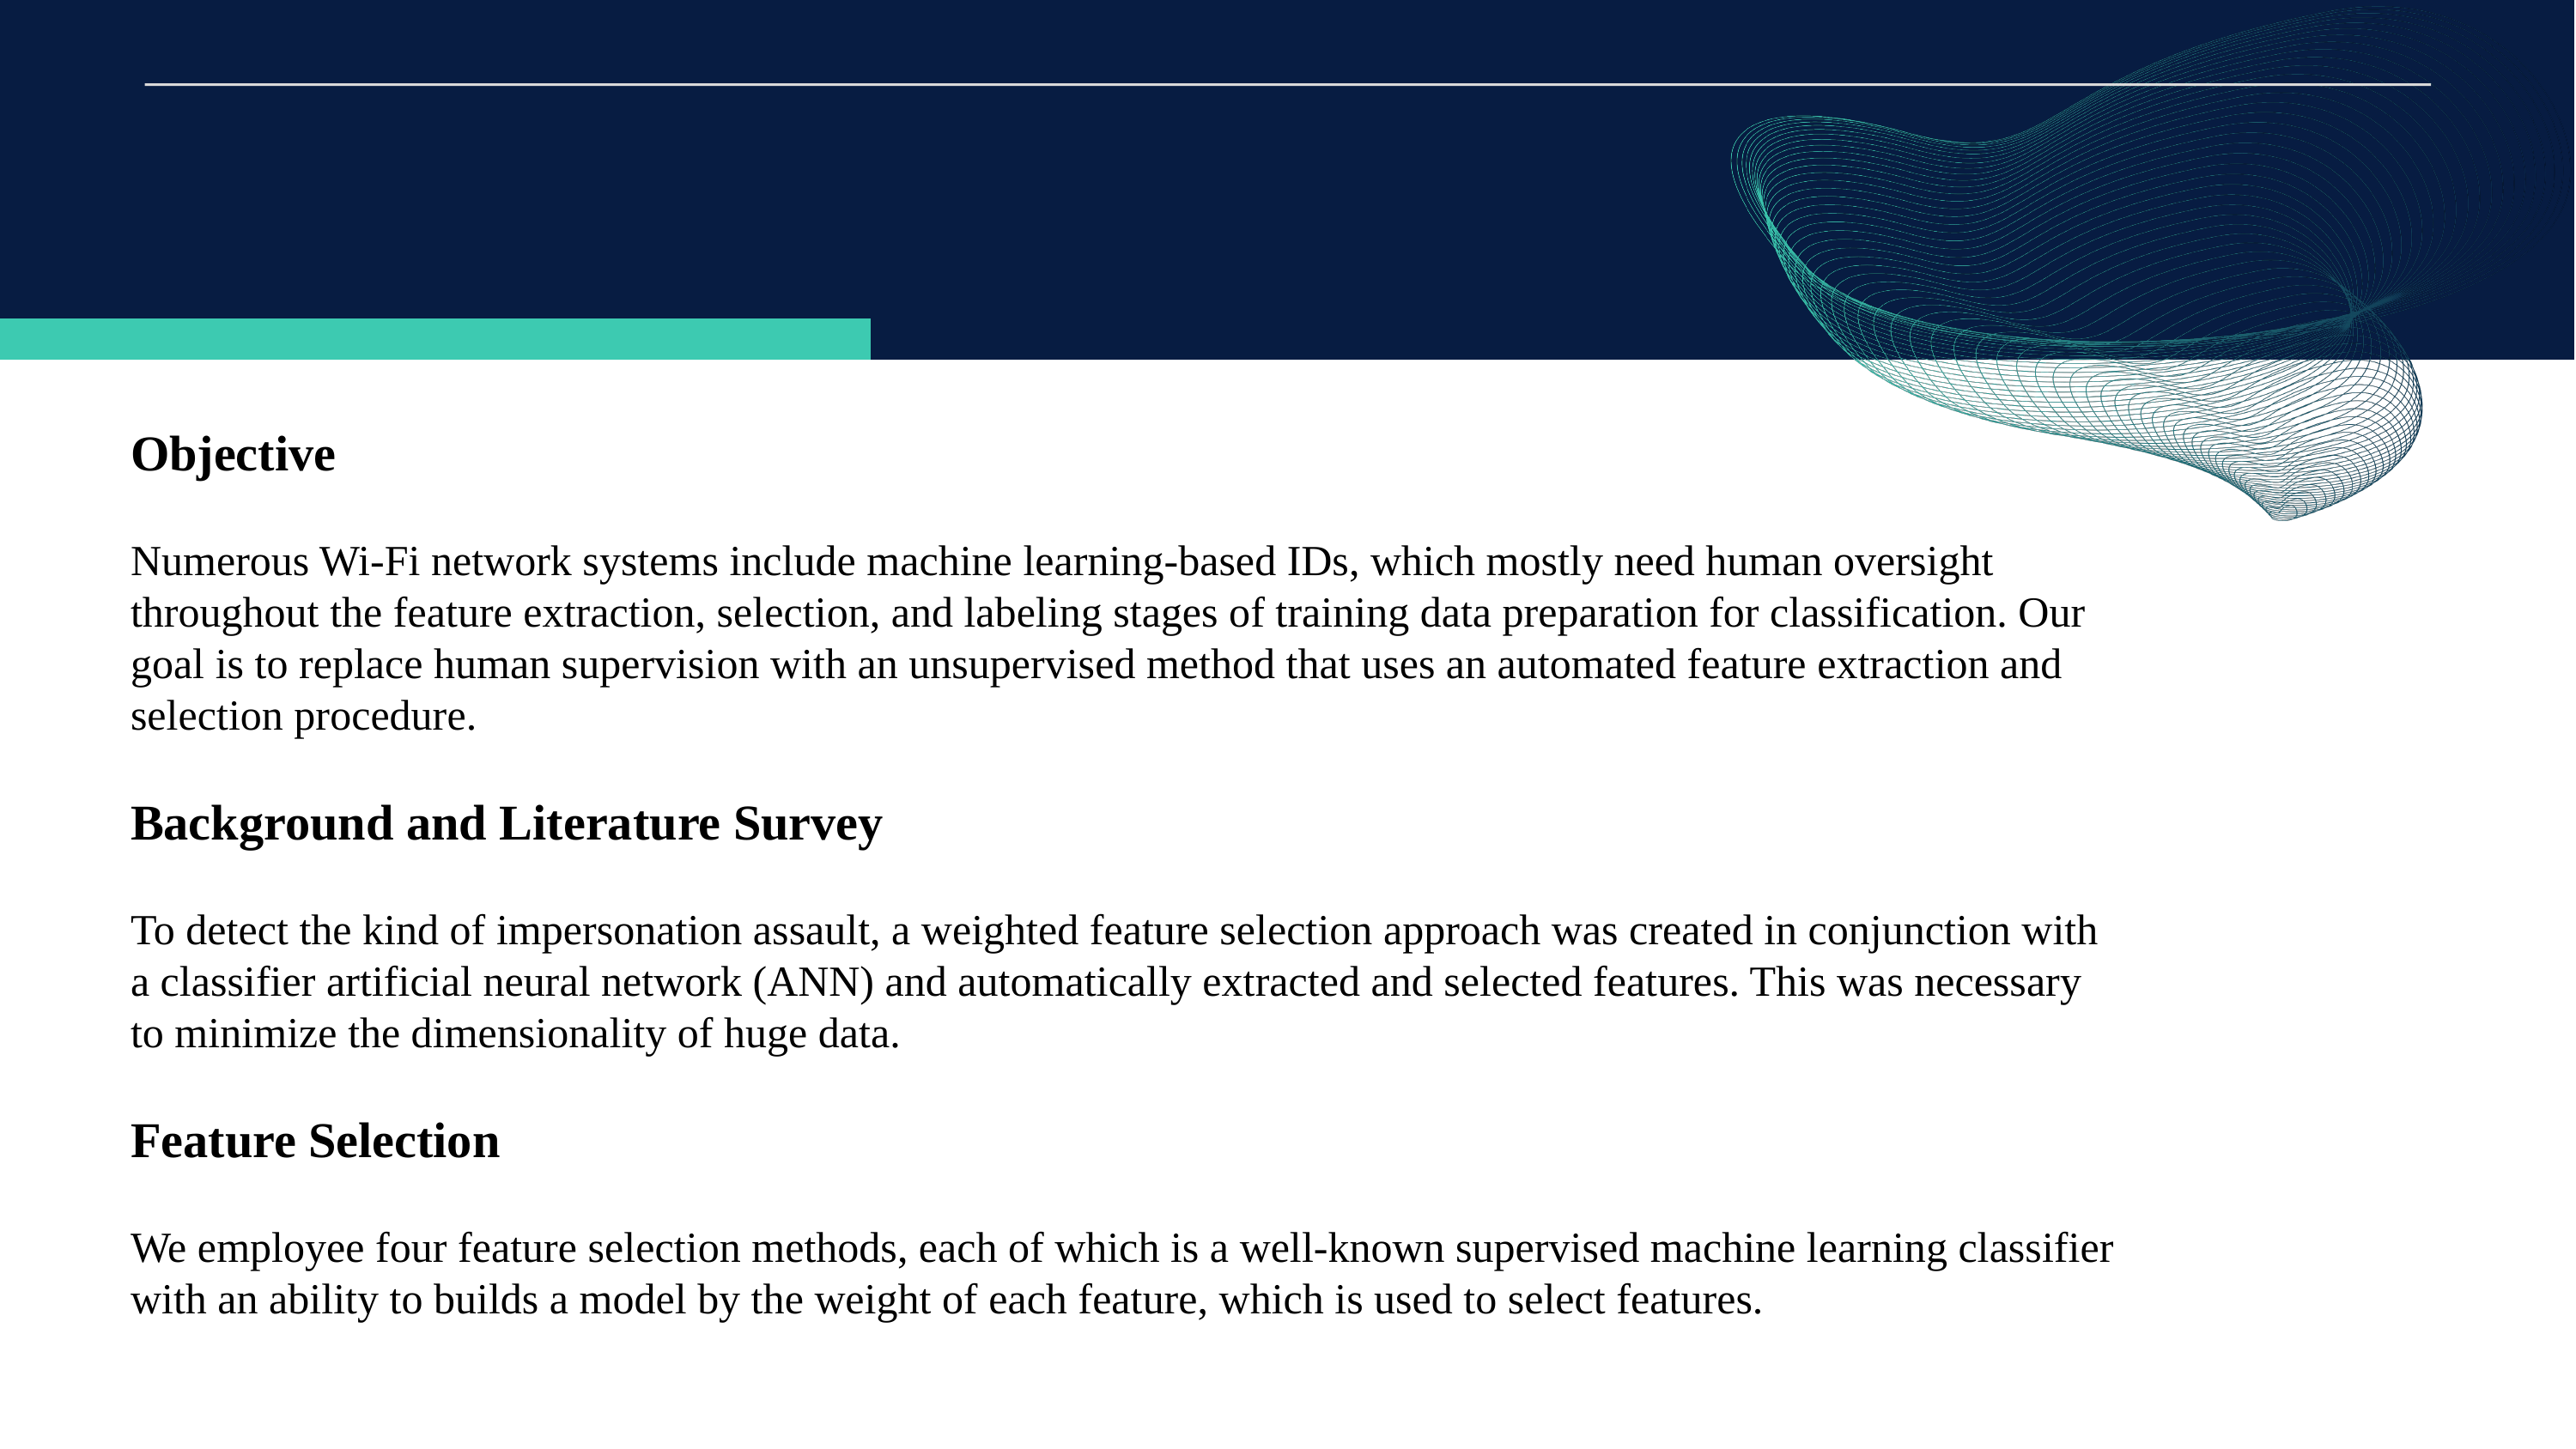

Objective

Numerous Wi-Fi network systems include machine learning-based IDs, which mostly need human oversight throughout the feature extraction, selection, and labeling stages of training data preparation for classification. Our goal is to replace human supervision with an unsupervised method that uses an automated feature extraction and selection procedure.

Background and Literature Survey

To detect the kind of impersonation assault, a weighted feature selection approach was created in conjunction with a classifier artificial neural network (ANN) and automatically extracted and selected features. This was necessary to minimize the dimensionality of huge data.

Feature Selection

We employee four feature selection methods, each of which is a well-known supervised machine learning classifier with an ability to builds a model by the weight of each feature, which is used to select features.